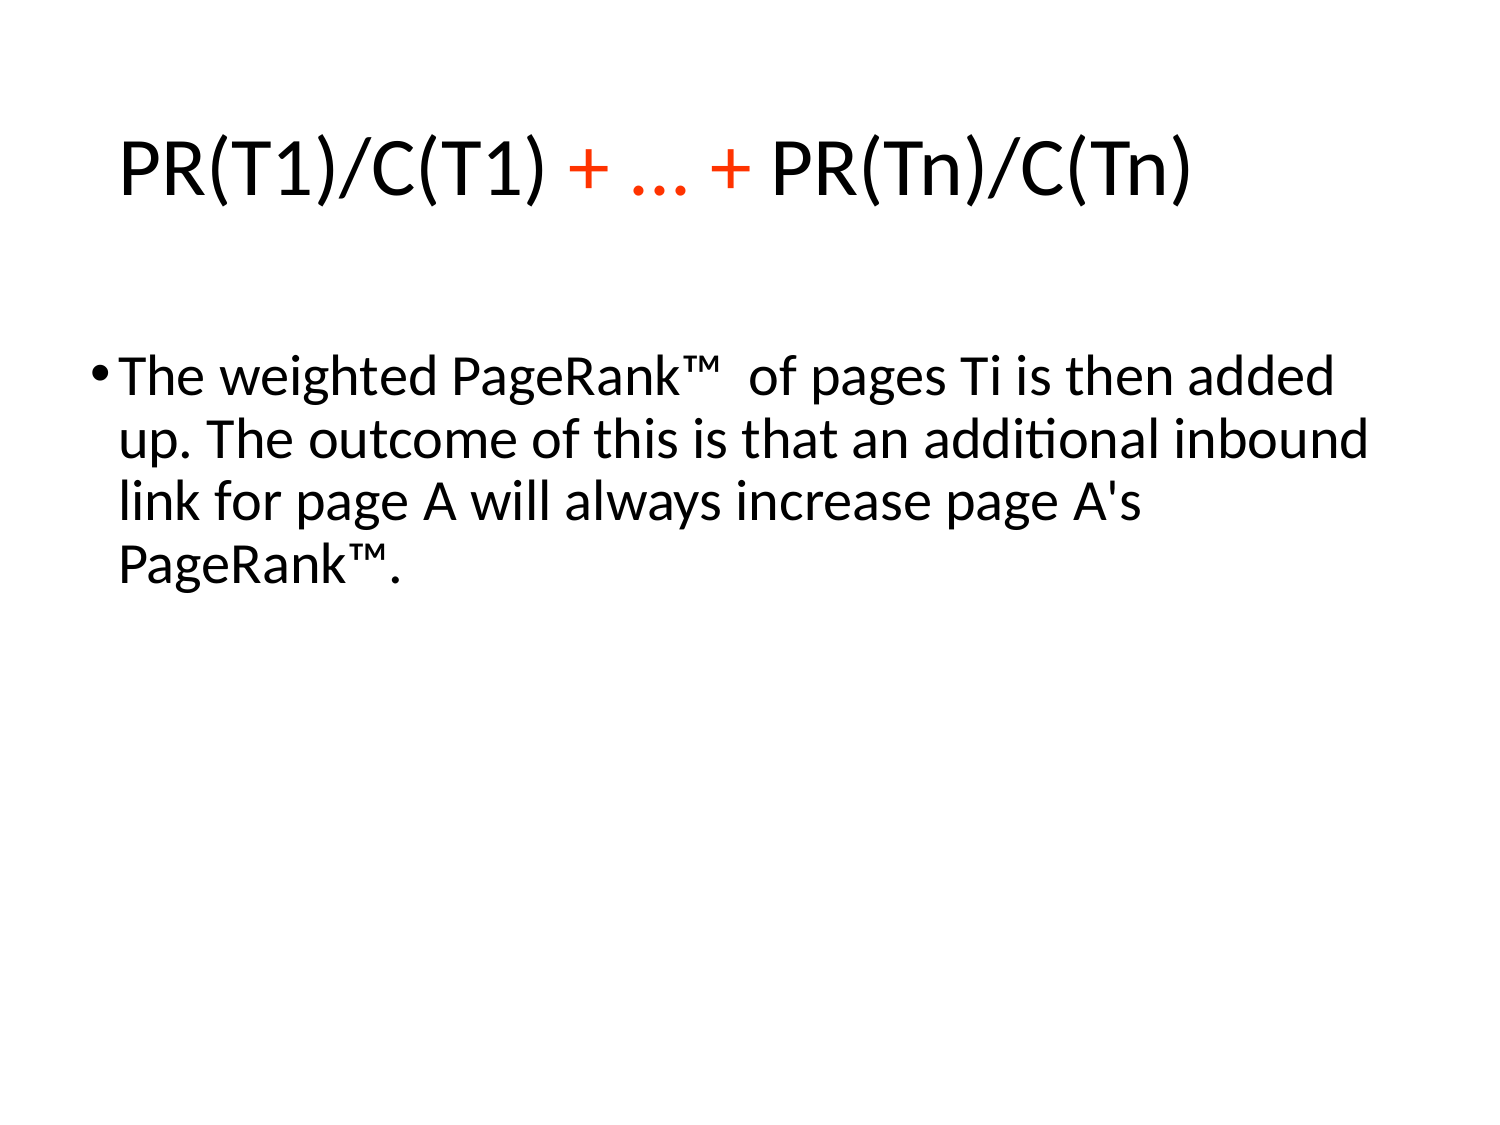

# PR(T1)/C(T1) + ... + PR(Tn)/C(Tn)
The weighted PageRank™  of pages Ti is then added up. The outcome of this is that an additional inbound link for page A will always increase page A's PageRank™.